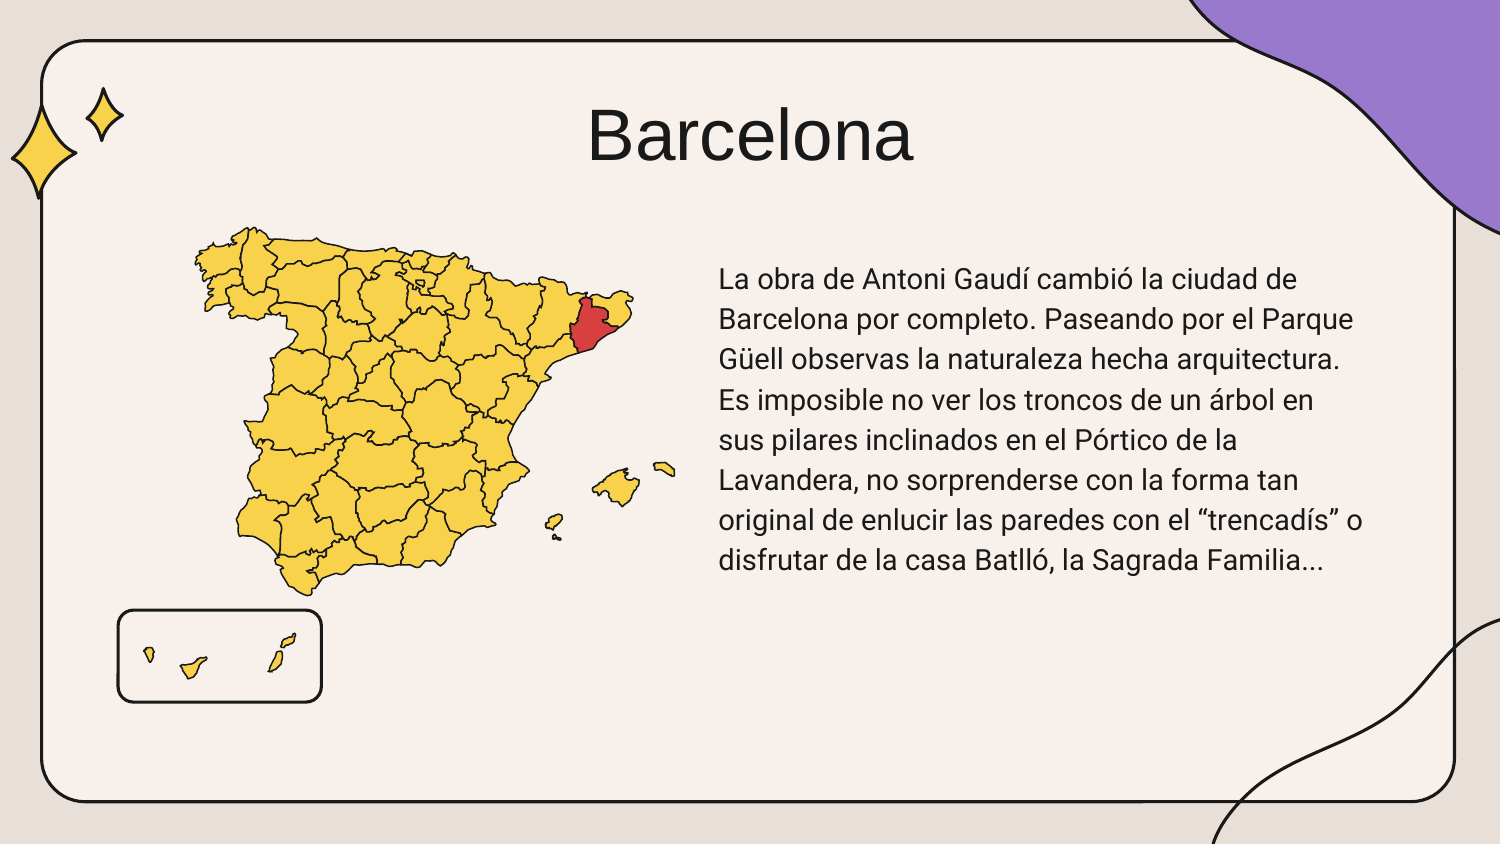

# Barcelona

La obra de Antoni Gaudí cambió la ciudad de Barcelona por completo. Paseando por el Parque Güell observas la naturaleza hecha arquitectura. Es imposible no ver los troncos de un árbol en sus pilares inclinados en el Pórtico de la Lavandera, no sorprenderse con la forma tan original de enlucir las paredes con el “trencadís” o disfrutar de la casa Batlló, la Sagrada Familia...